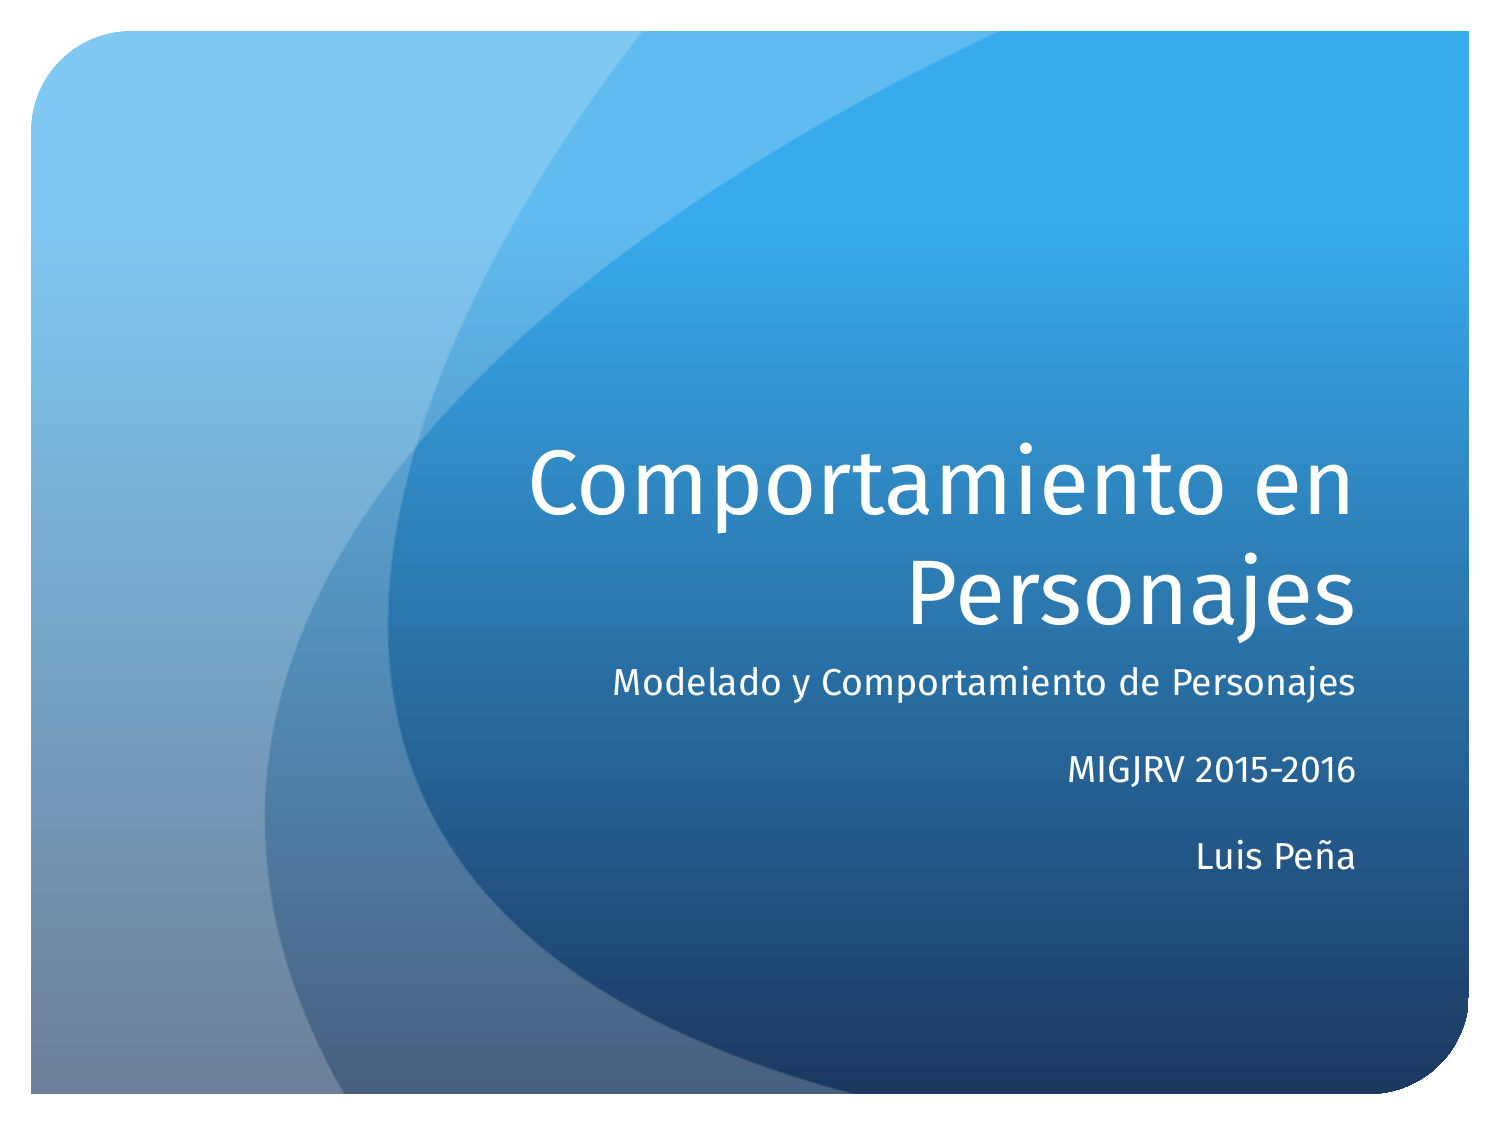

# Comportamiento en Personajes
Modelado y Comportamiento de Personajes
MIGJRV 2015-2016
Luis Peña